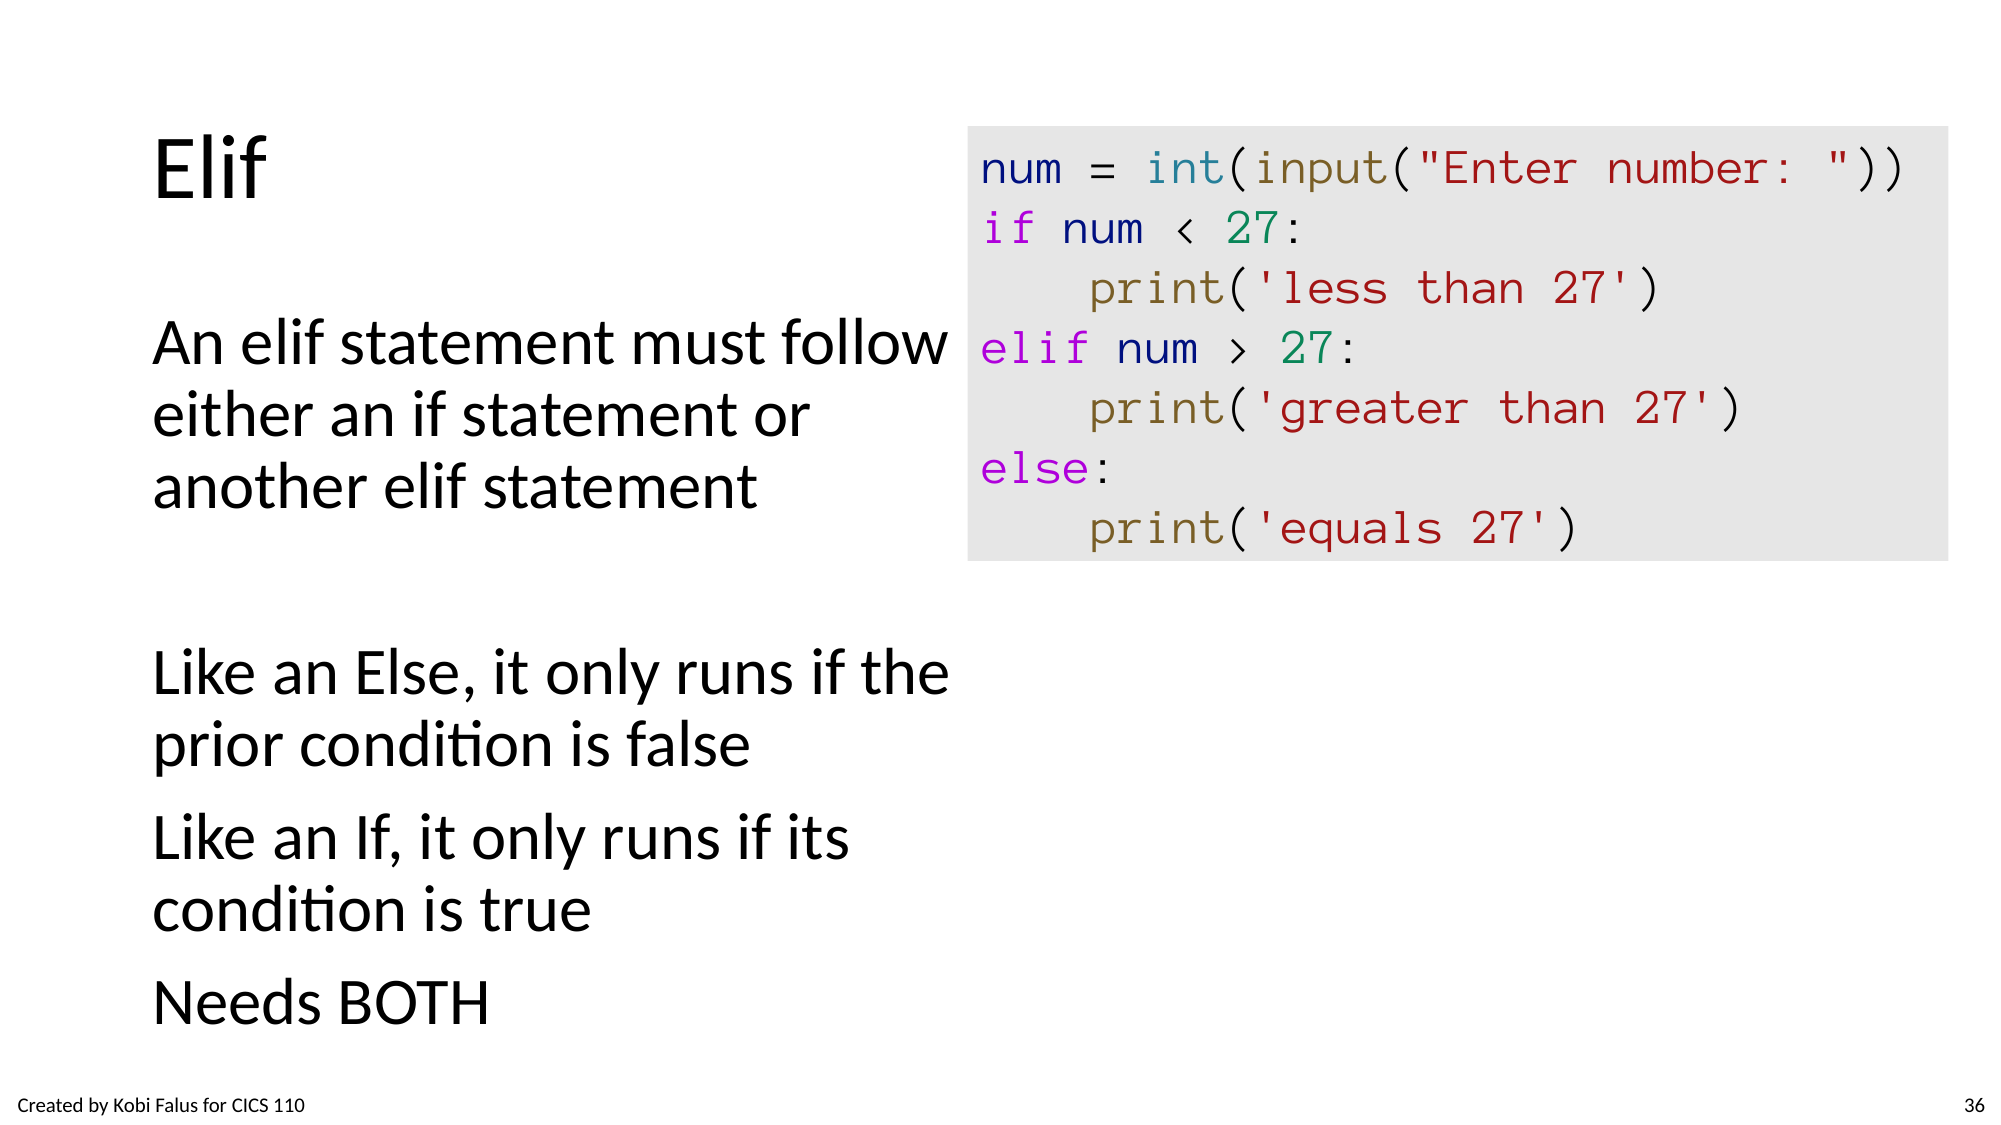

# Elif
num = int(input("Enter number: "))
if num < 27:
    print('less than 27')
elif num > 27:
    print('greater than 27')
else:
    print('equals 27')
An elif statement must follow either an if statement or another elif statement

Like an Else, it only runs if the prior condition is false
Like an If, it only runs if its condition is true
Needs BOTH